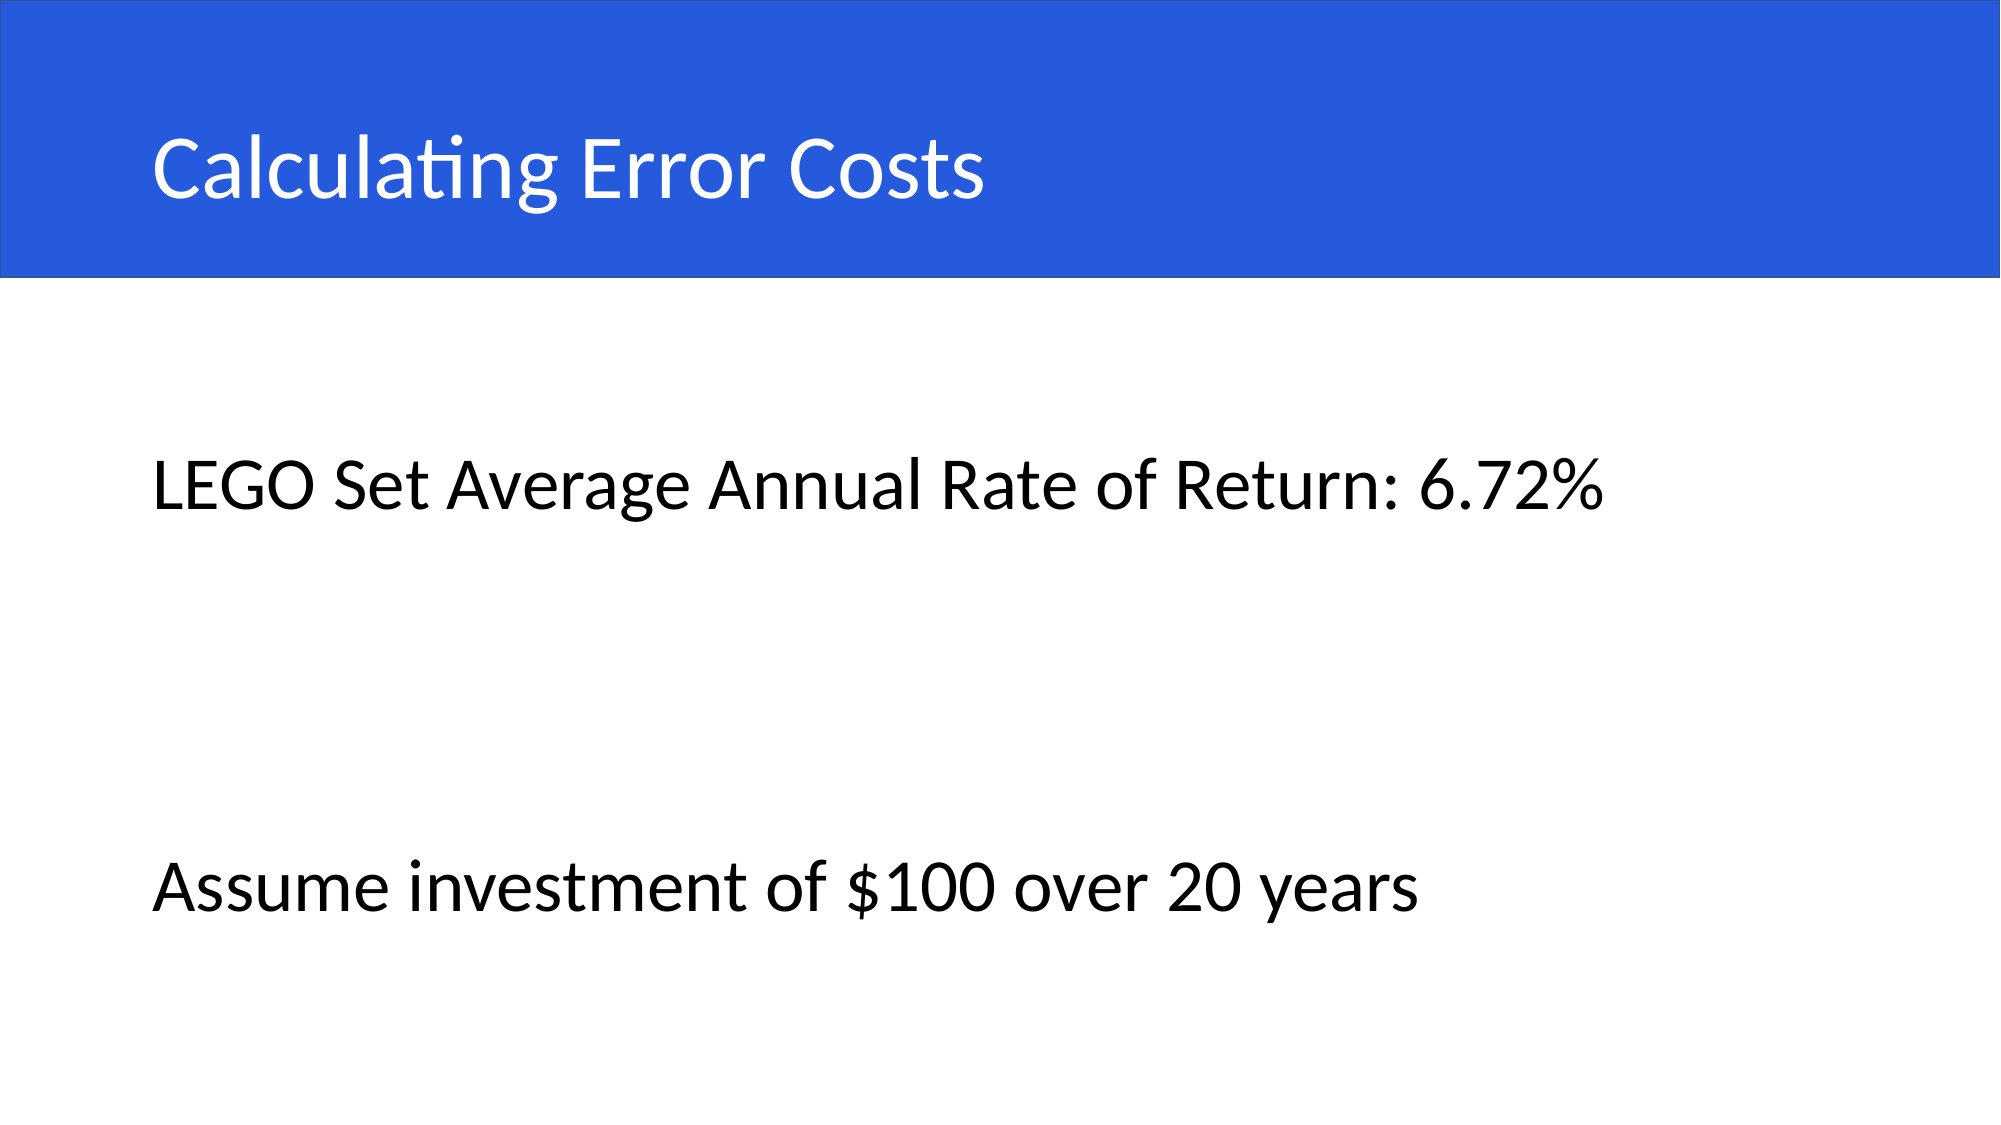

# Calculating Error Costs
LEGO Set Average Annual Rate of Return: 6.72%

Assume investment of $100 over 20 years